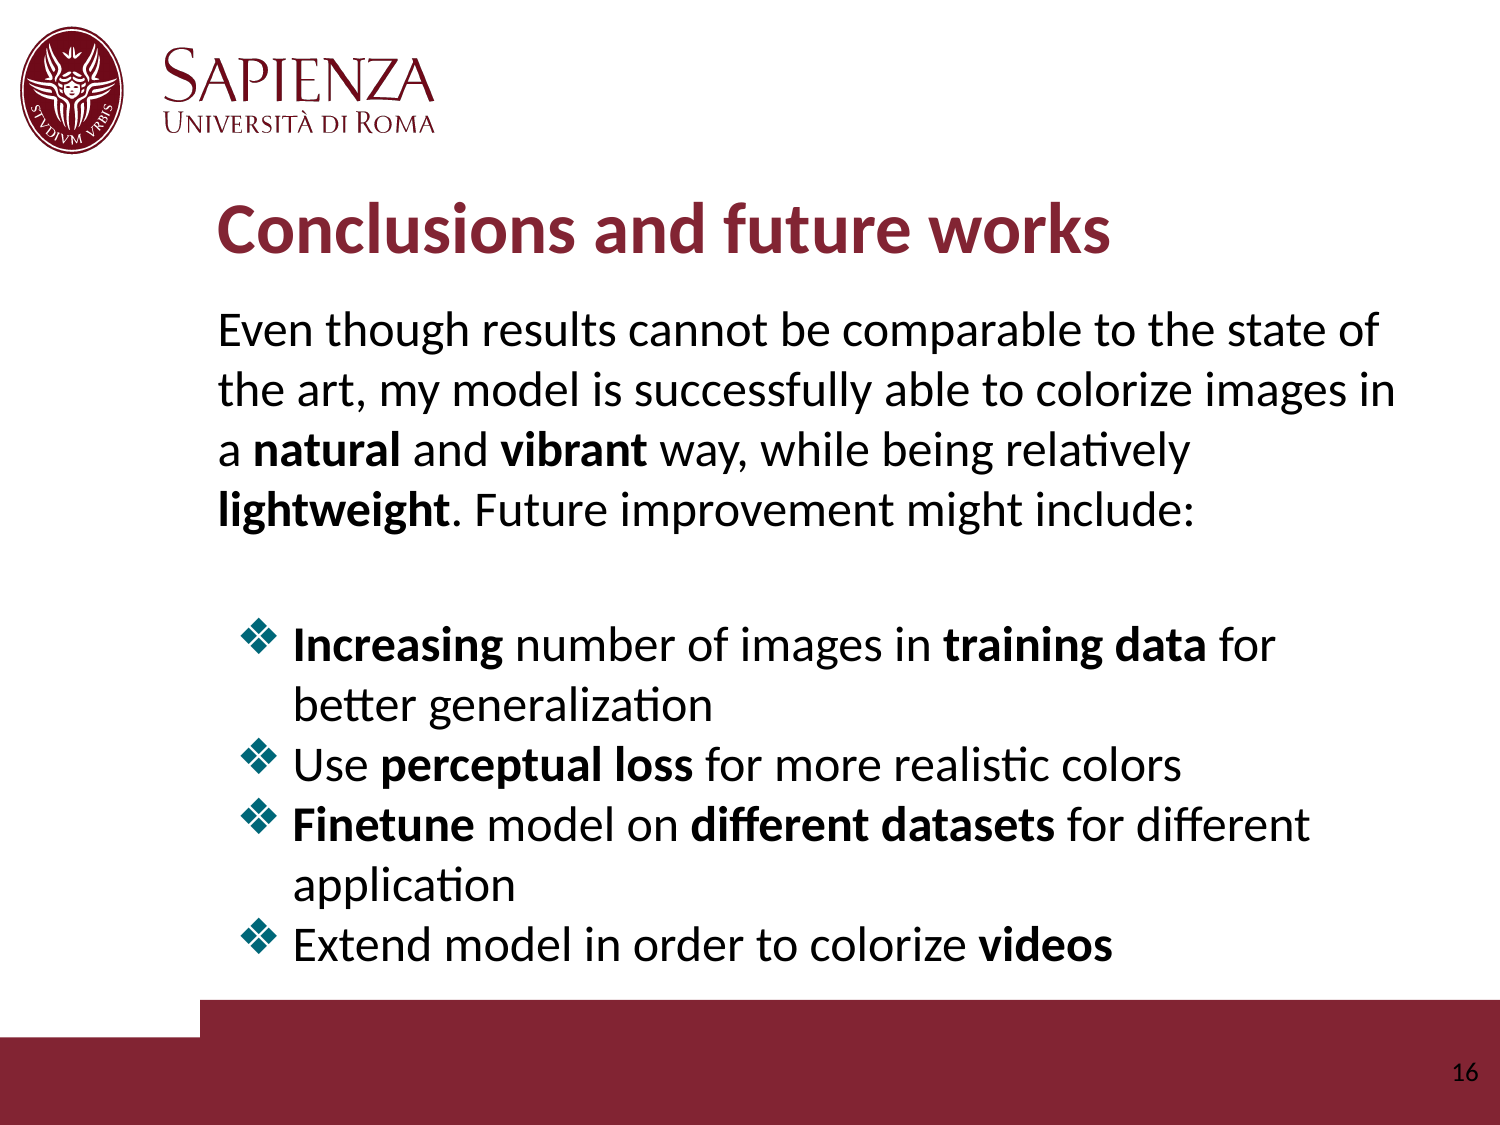

# Conclusions and future works
Even though results cannot be comparable to the state of the art, my model is successfully able to colorize images in a natural and vibrant way, while being relatively lightweight. Future improvement might include:

Increasing number of images in training data for better generalization
Use perceptual loss for more realistic colors
Finetune model on different datasets for different application
Extend model in order to colorize videos

16